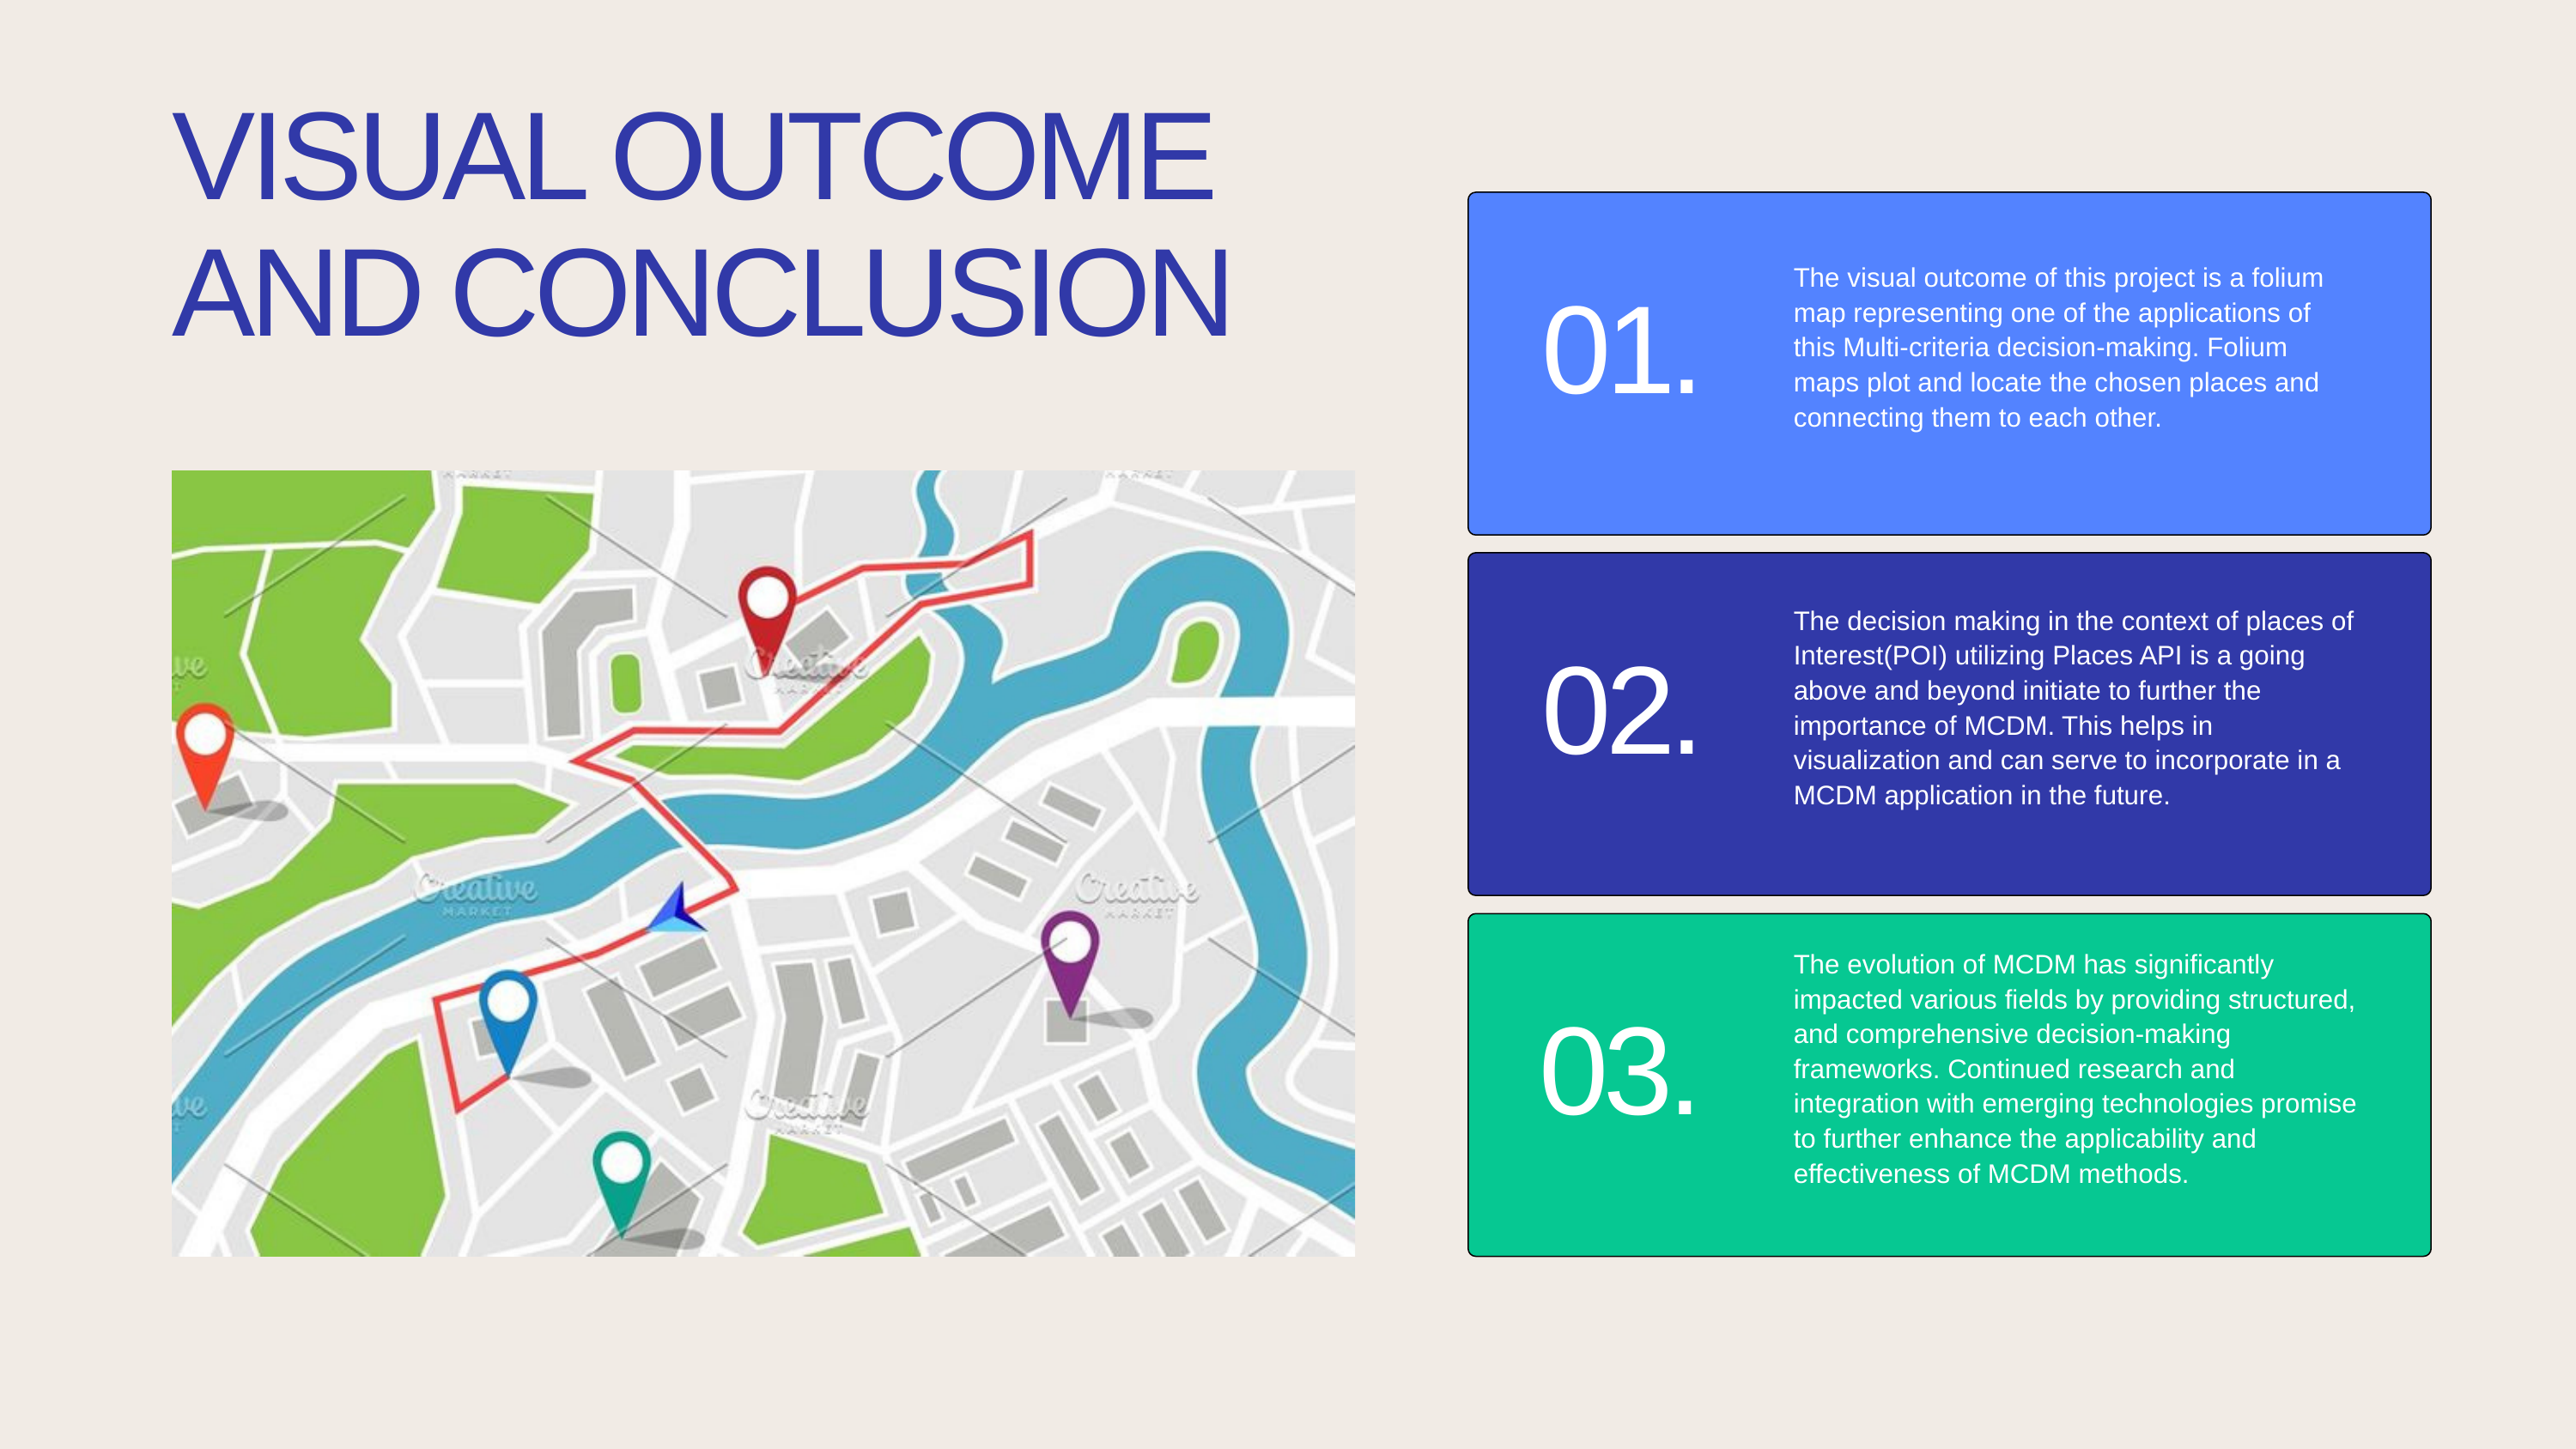

VISUAL OUTCOME AND CONCLUSION

The visual outcome of this project is a folium map representing one of the applications of this Multi-criteria decision-making. Folium maps plot and locate the chosen places and connecting them to each other.
01.

The decision making in the context of places of Interest(POI) utilizing Places API is a going above and beyond initiate to further the importance of MCDM. This helps in visualization and can serve to incorporate in a MCDM application in the future.
02.

The evolution of MCDM has significantly impacted various fields by providing structured, and comprehensive decision-making frameworks. Continued research and integration with emerging technologies promise to further enhance the applicability and effectiveness of MCDM methods.
03.